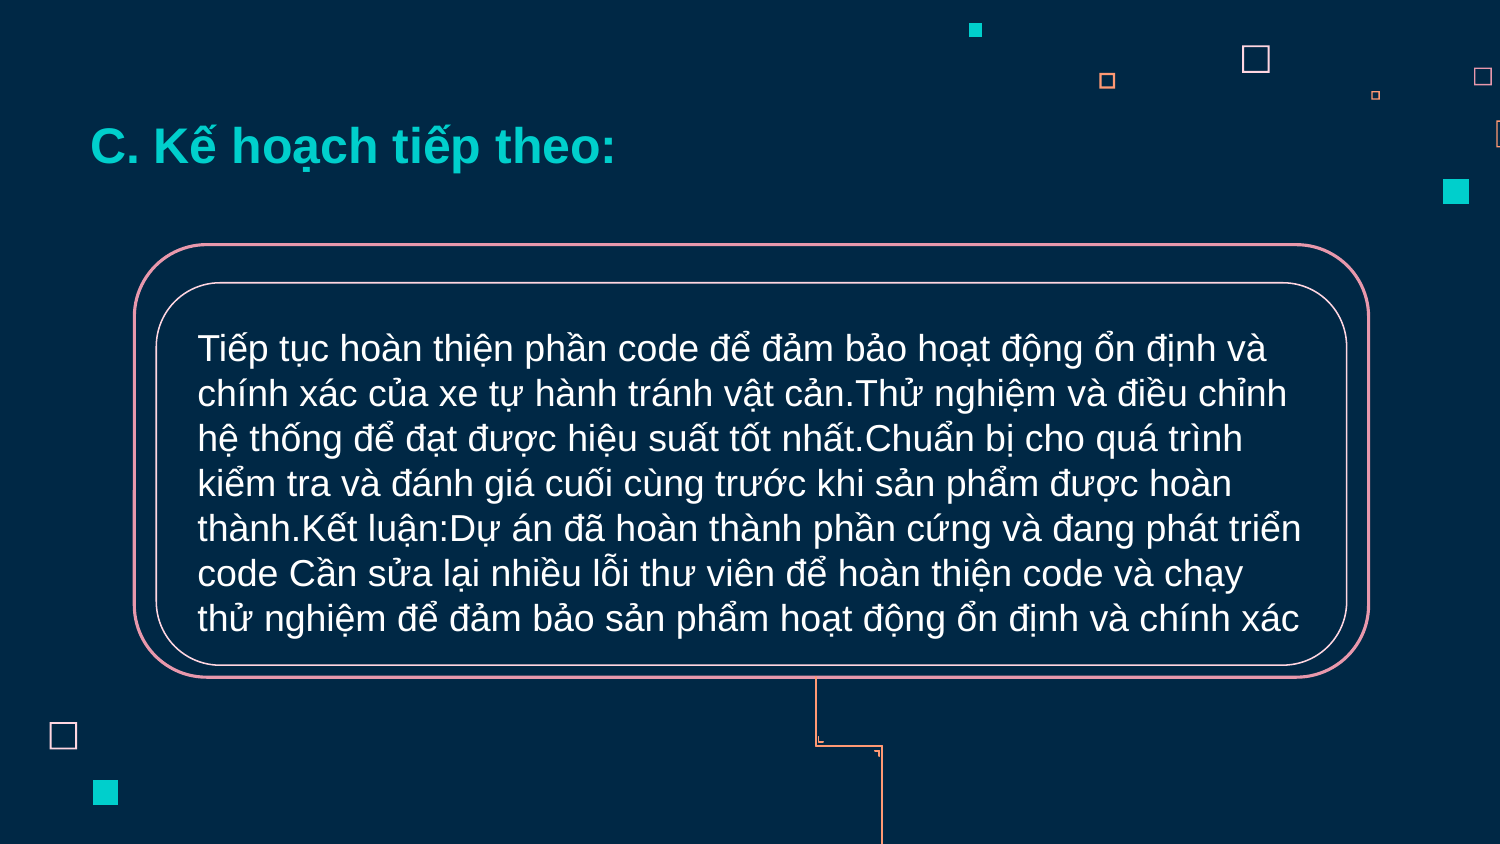

C. Kế hoạch tiếp theo:

Tiếp tục hoàn thiện phần code để đảm bảo hoạt động ổn định và chính xác của xe tự hành tránh vật cản.Thử nghiệm và điều chỉnh hệ thống để đạt được hiệu suất tốt nhất.Chuẩn bị cho quá trình kiểm tra và đánh giá cuối cùng trước khi sản phẩm được hoàn thành.Kết luận:Dự án đã hoàn thành phần cứng và đang phát triển code Cần sửa lại nhiều lỗi thư viên để hoàn thiện code và chạy thử nghiệm để đảm bảo sản phẩm hoạt động ổn định và chính xác